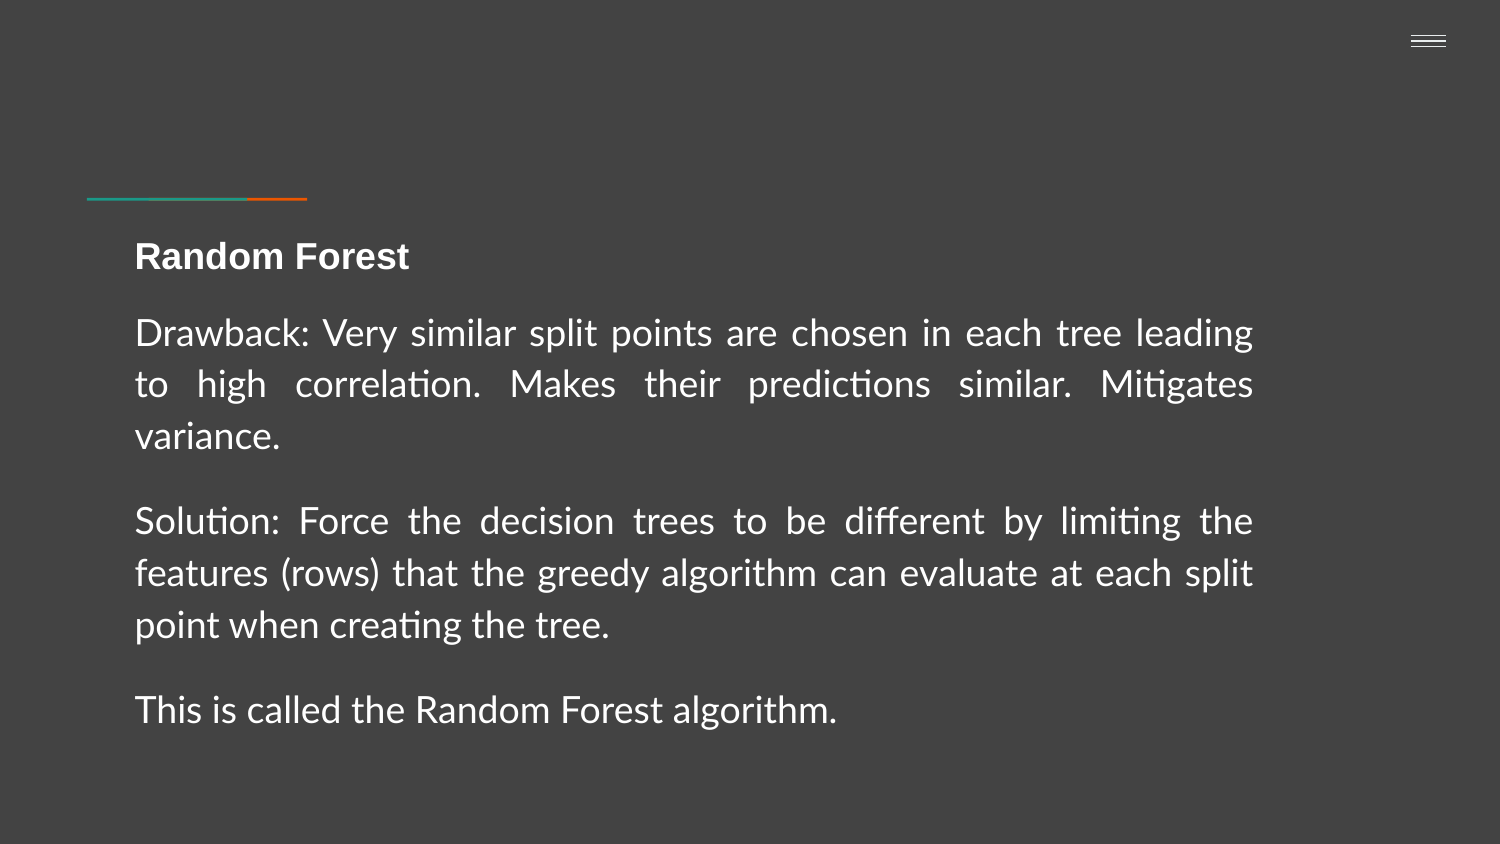

# Random Forest

Drawback: Very similar split points are chosen in each tree leading to high correlation. Makes their predictions similar. Mitigates variance.
Solution: Force the decision trees to be different by limiting the features (rows) that the greedy algorithm can evaluate at each split point when creating the tree.
This is called the Random Forest algorithm.